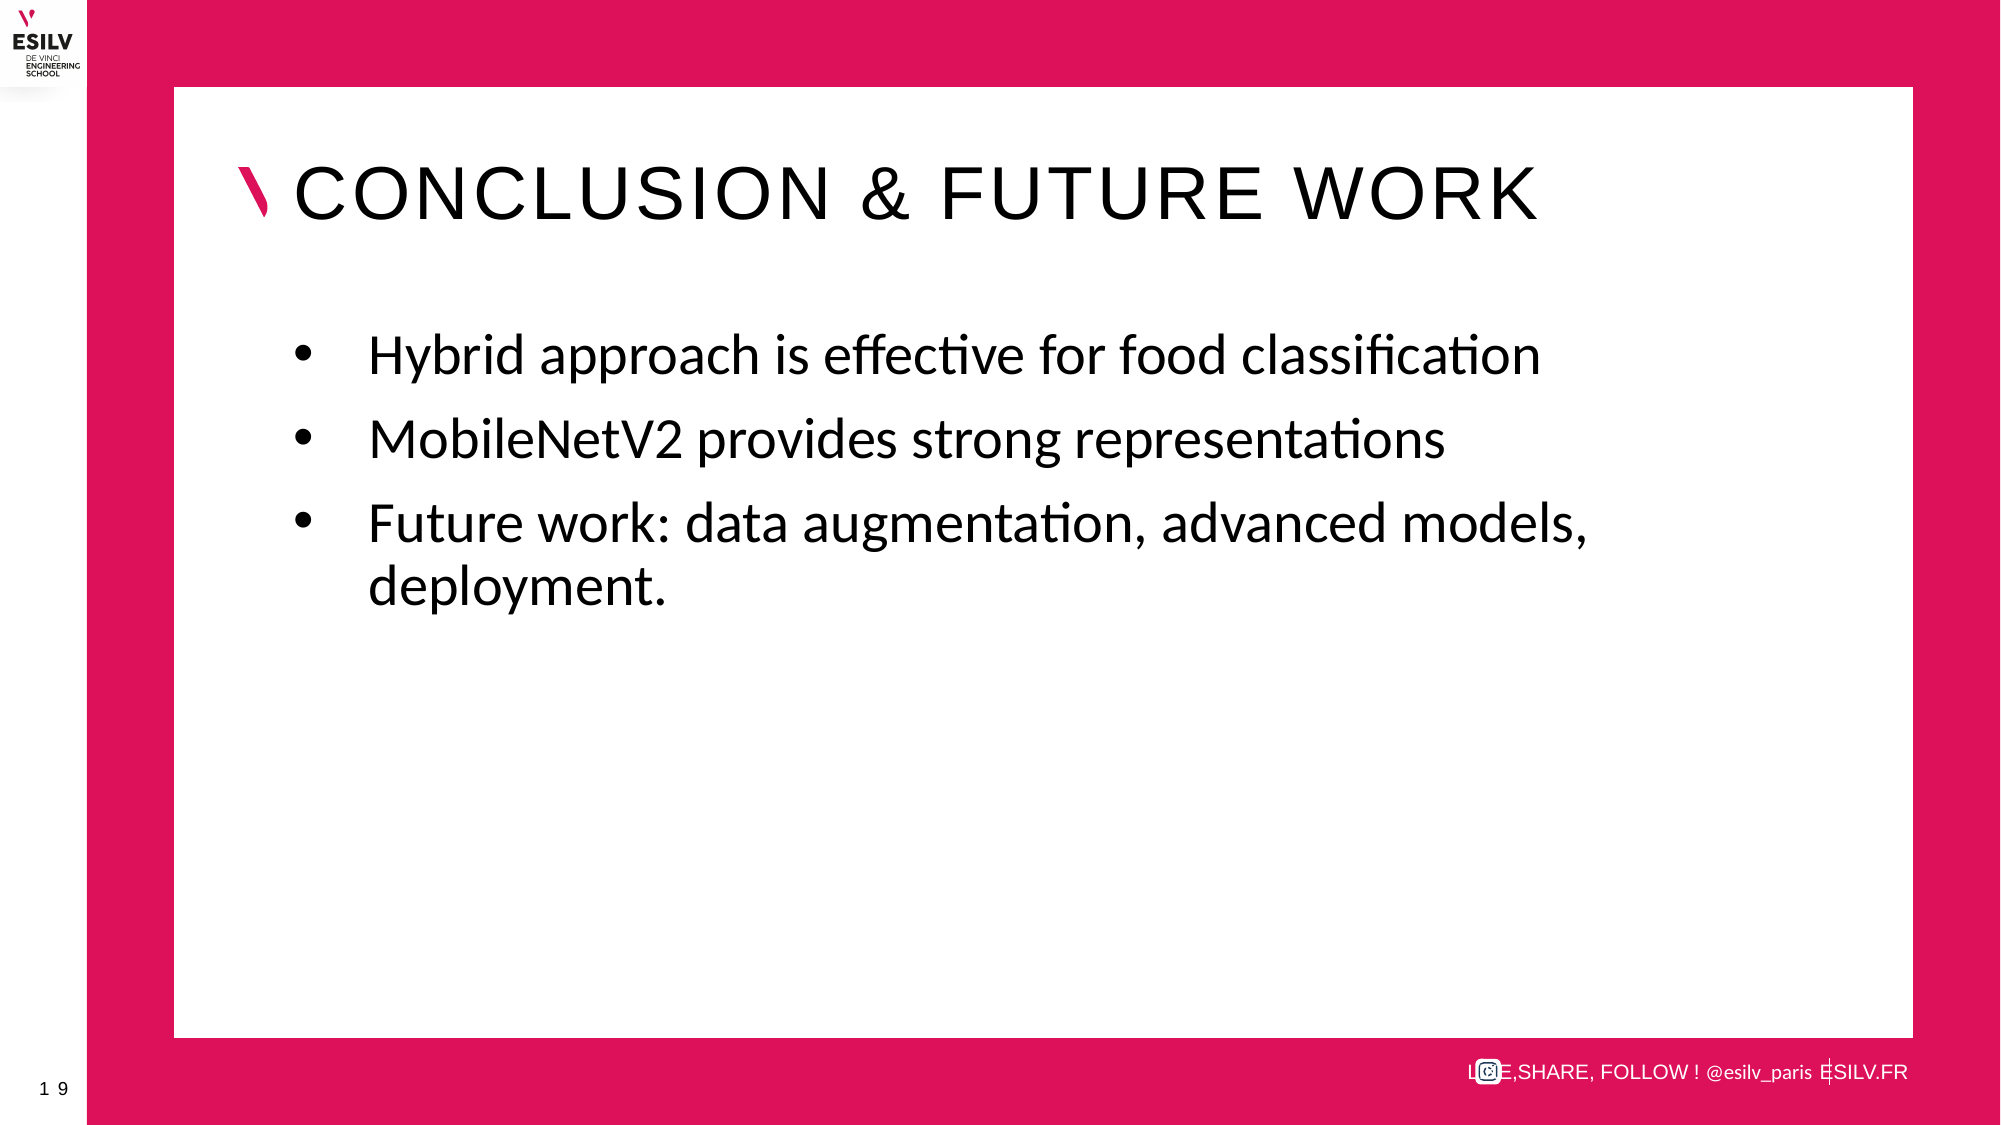

# Conclusion & Future Work
Hybrid approach is effective for food classification
MobileNetV2 provides strong representations
Future work: data augmentation, advanced models, deployment.
19